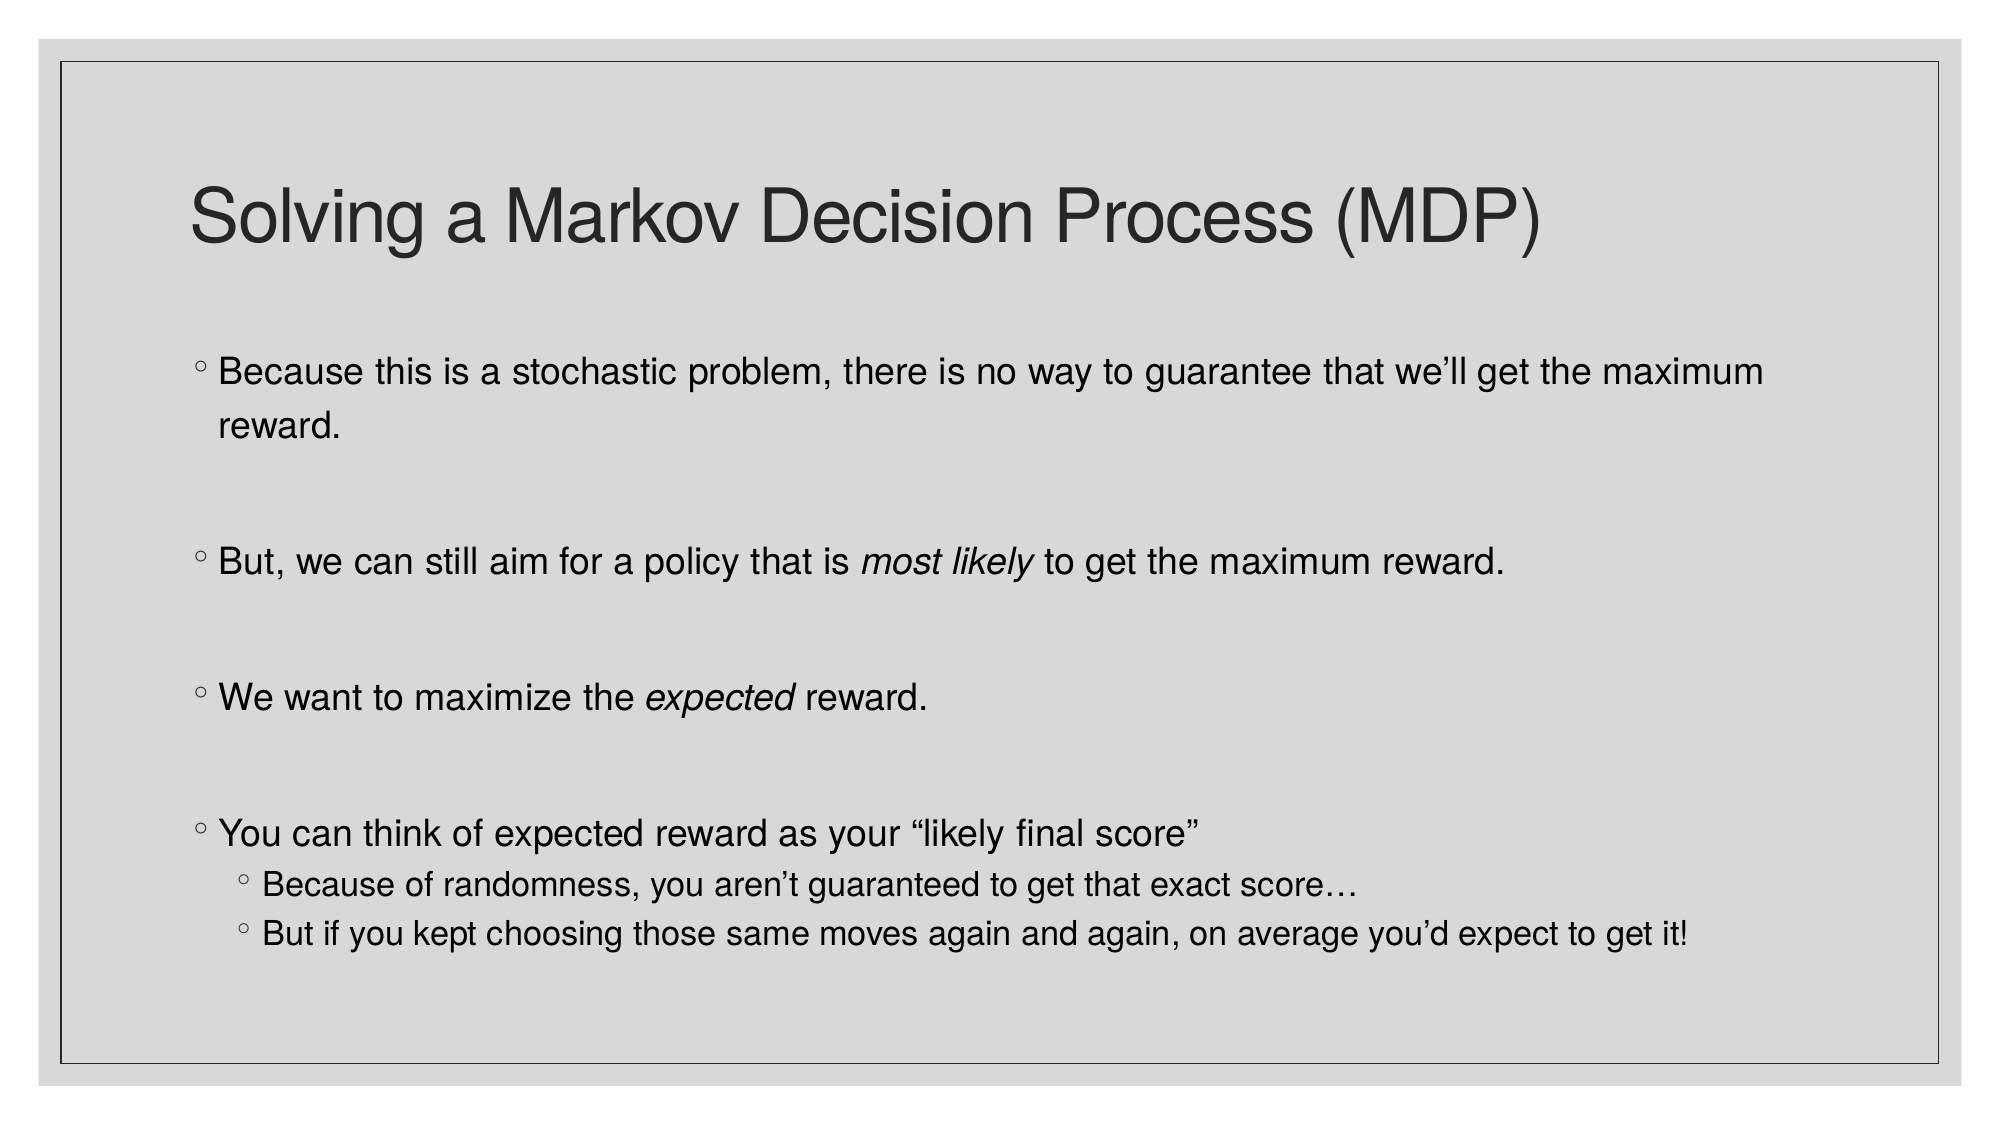

# Solving a Markov Decision Process (MDP)
Because this is a stochastic problem, there is no way to guarantee that we’ll get the maximum reward.

But, we can still aim for a policy that is most likely to get the maximum reward.

We want to maximize the expected reward.

You can think of expected reward as your “likely final score”
Because of randomness, you aren’t guaranteed to get that exact score…
But if you kept choosing those same moves again and again, on average you’d expect to get it!